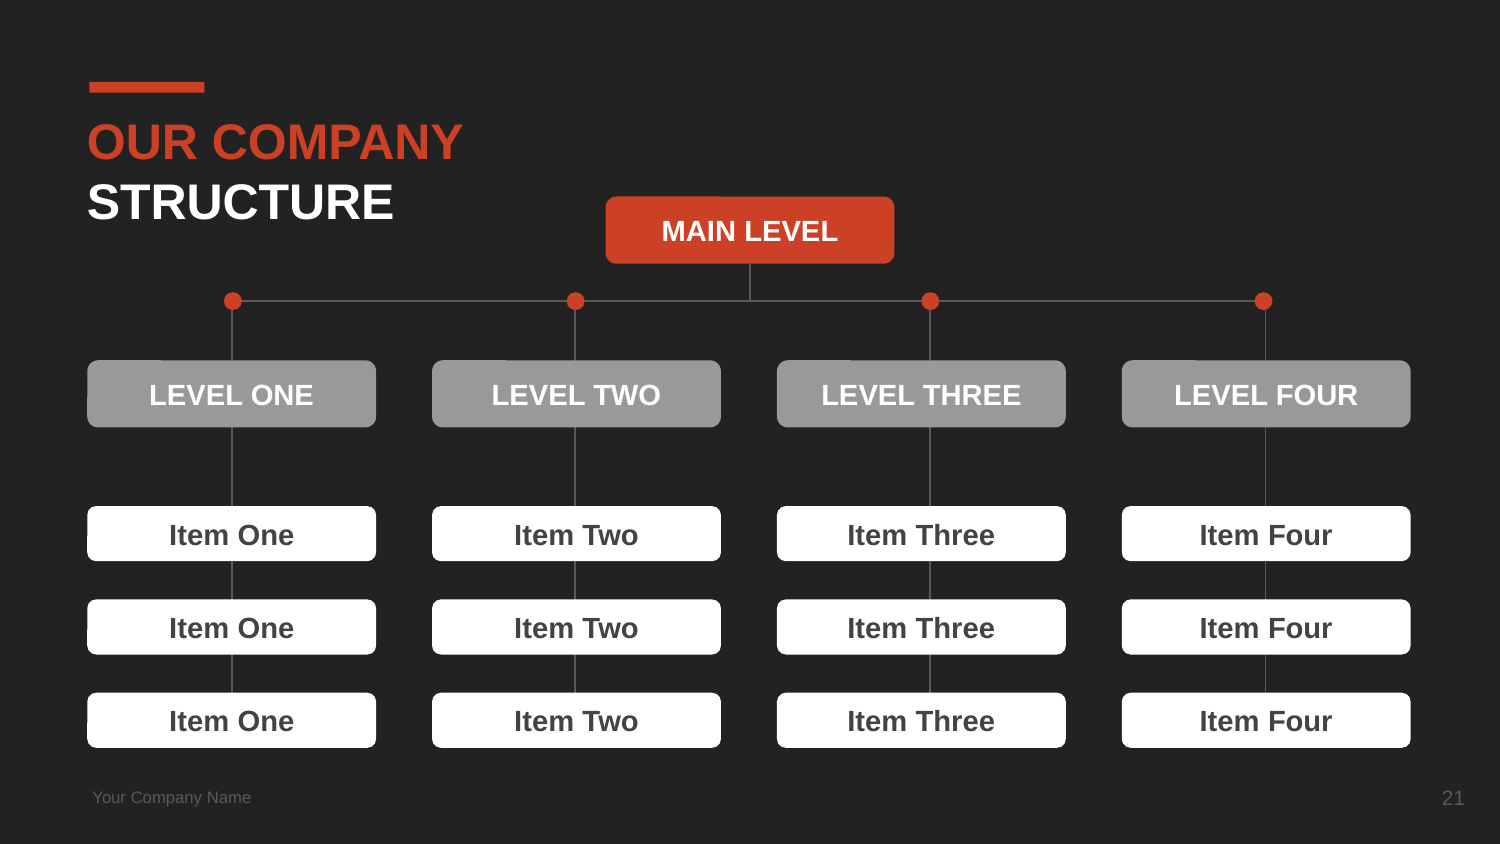

# OUR COMPANY
STRUCTURE
MAIN LEVEL

LEVEL ONE
LEVEL TWO
LEVEL THREE
LEVEL FOUR
Item One
Item Two
Item Three
Item Four
Item One
Item Two
Item Three
Item Four
Item One
Item Two
Item Three
Item Four
21